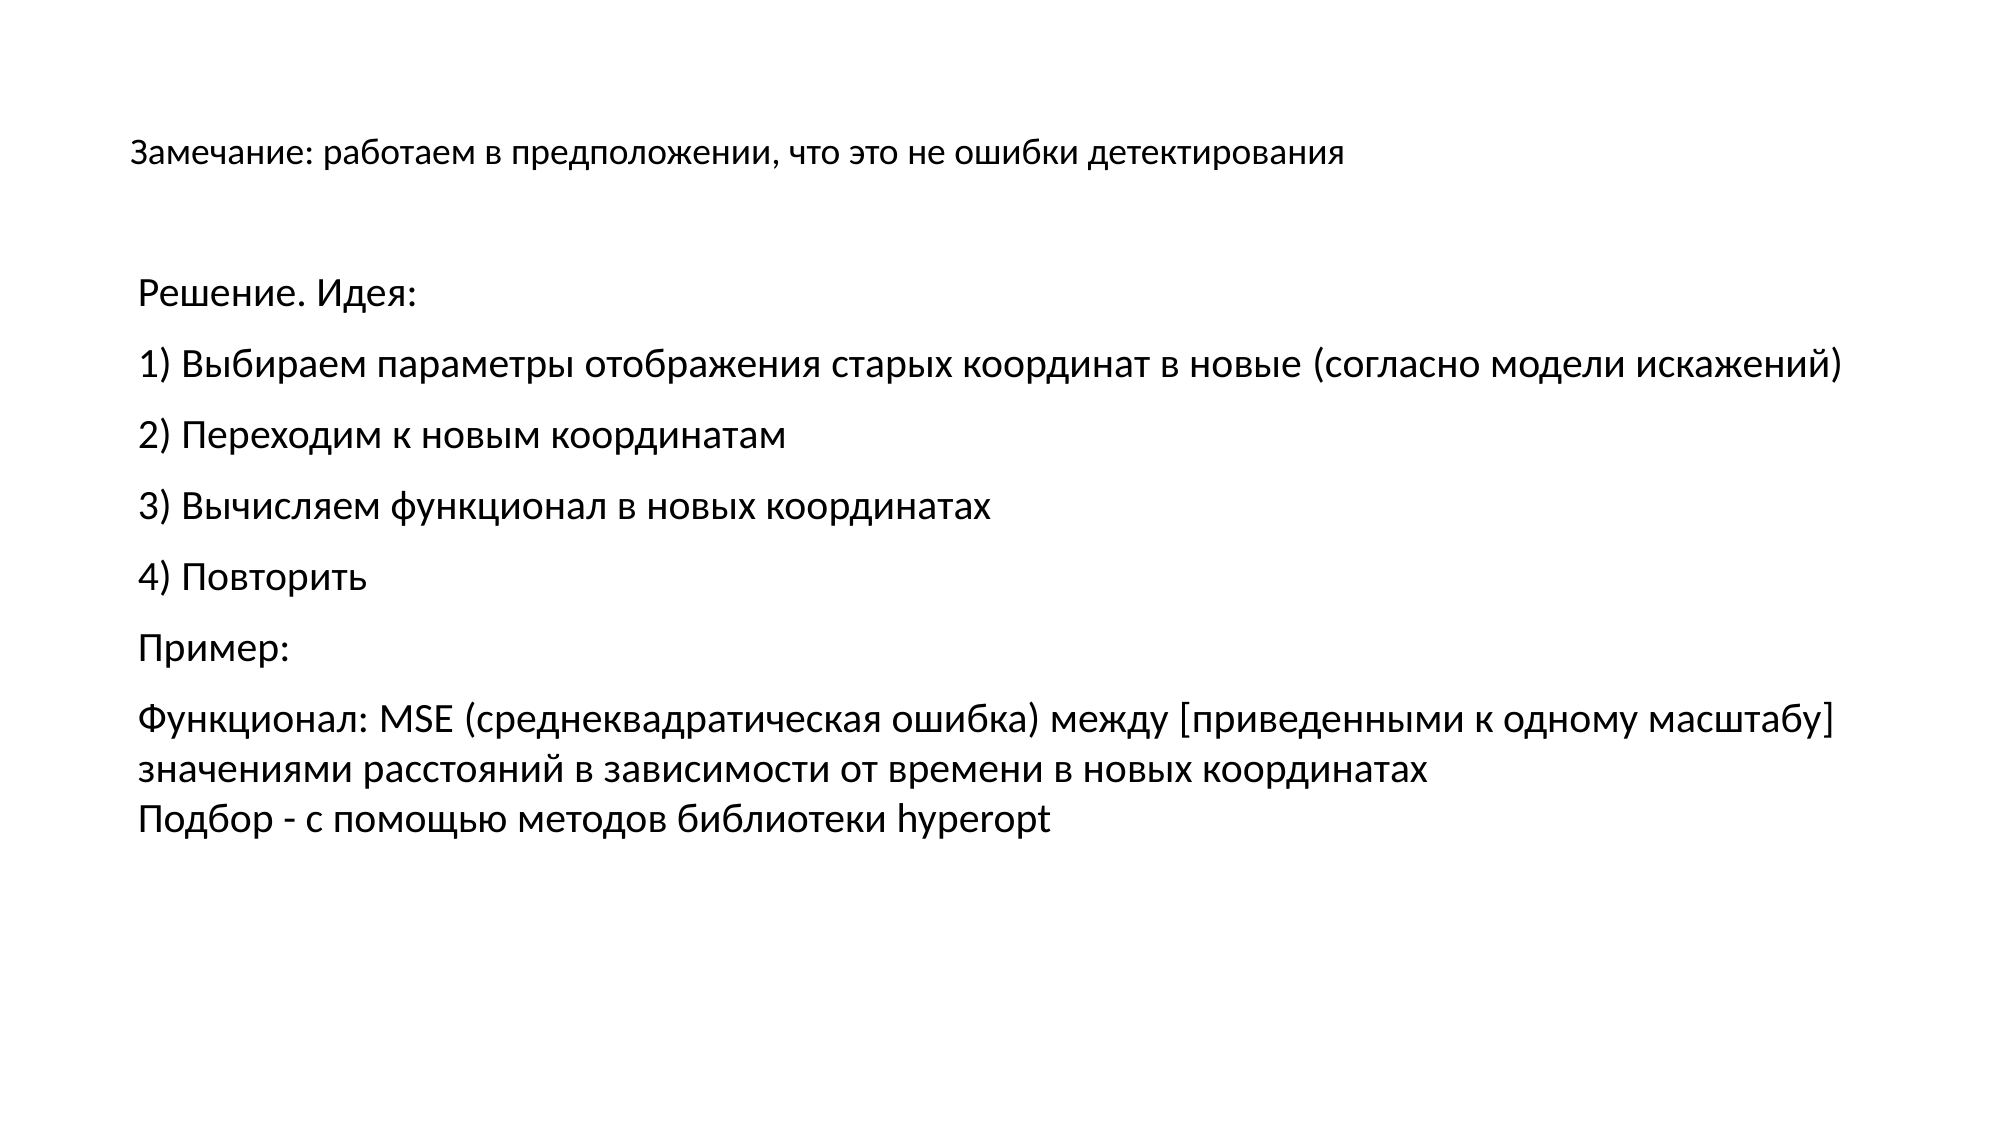

Замечание: работаем в предположении, что это не ошибки детектирования
Решение. Идея:
1) Выбираем параметры отображения старых координат в новые (согласно модели искажений)
2) Переходим к новым координатам
3) Вычисляем функционал в новых координатах
4) Повторить
Пример:
Функционал: MSE (среднеквадратическая ошибка) между [приведенными к одному масштабу] значениями расстояний в зависимости от времени в новых координатах
Подбор - с помощью методов библиотеки hyperopt